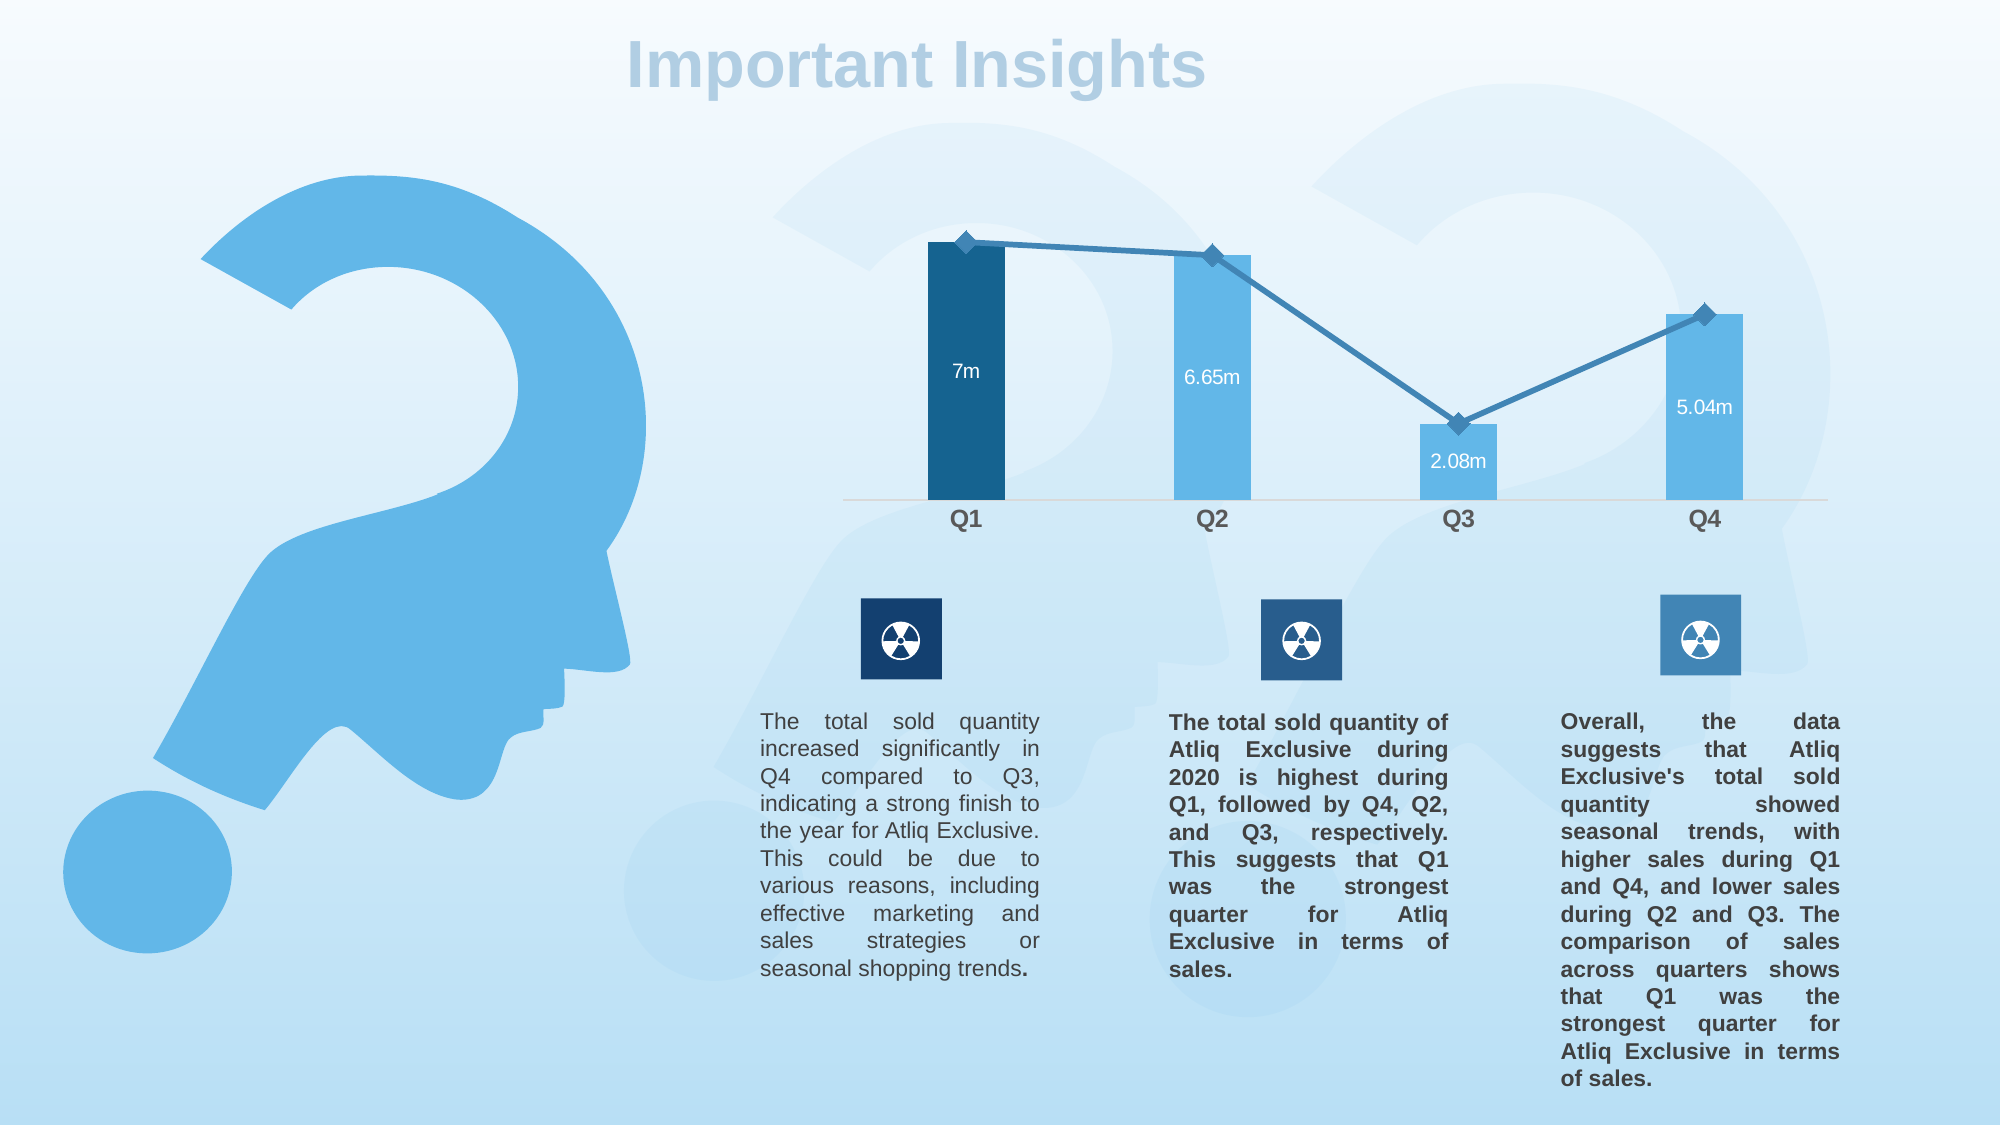

Important Insights

### Chart

| Category | total_sold_quantity | toal_sold_quantity |
|---|---|---|
| Q1 | 7005619.0 | 7005619.0 |
| Q2 | 6649642.0 | 6649642.0 |
| Q3 | 2075087.0 | 2075087.0 |
| Q4 | 5042541.0 | 5042541.0 |

The total sold quantity increased significantly in Q4 compared to Q3, indicating a strong finish to the year for Atliq Exclusive. This could be due to various reasons, including effective marketing and sales strategies or seasonal shopping trends.
Overall, the data suggests that Atliq Exclusive's total sold quantity showed seasonal trends, with higher sales during Q1 and Q4, and lower sales during Q2 and Q3. The comparison of sales across quarters shows that Q1 was the strongest quarter for Atliq Exclusive in terms of sales.
The total sold quantity of Atliq Exclusive during 2020 is highest during Q1, followed by Q4, Q2, and Q3, respectively. This suggests that Q1 was the strongest quarter for Atliq Exclusive in terms of sales.